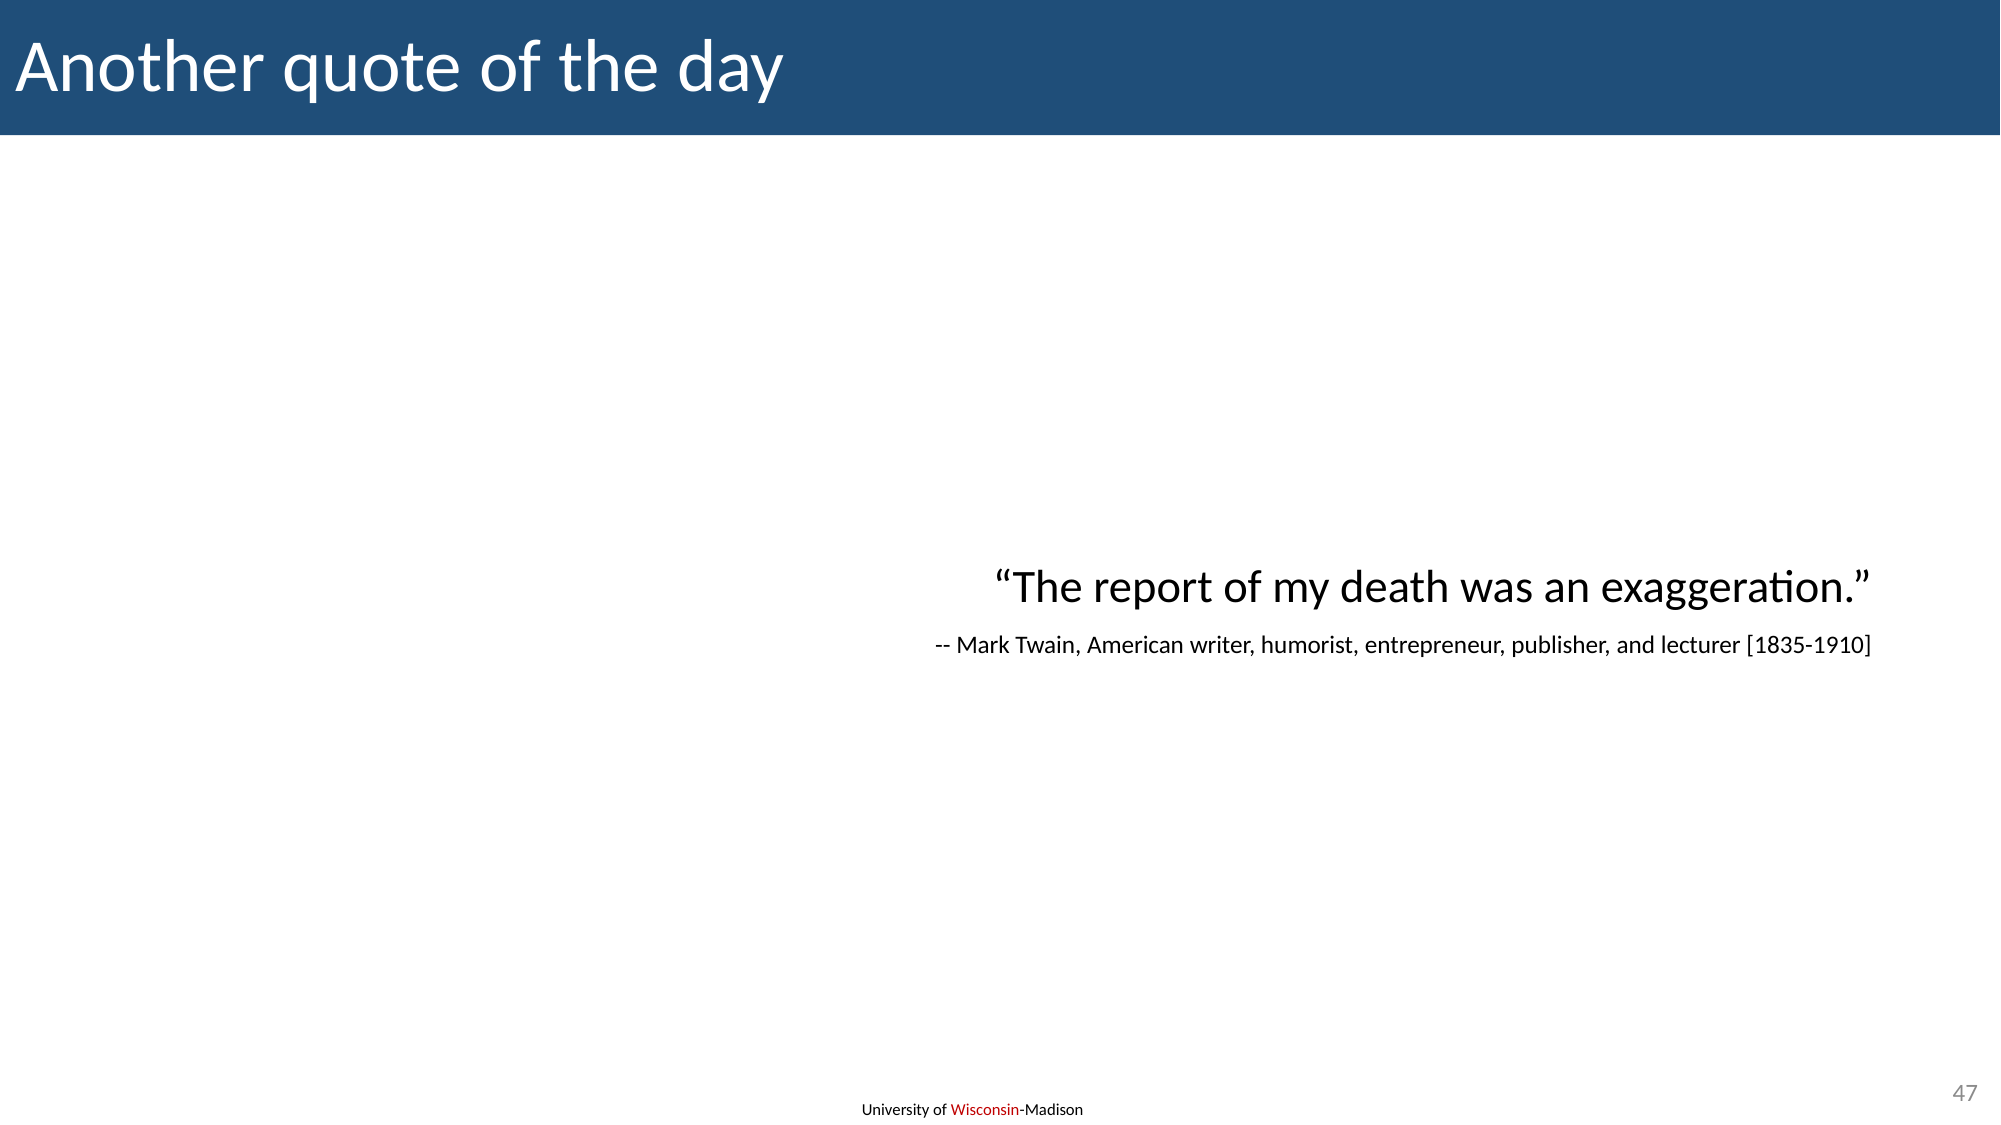

# Another quote of the day
“The report of my death was an exaggeration.”
-- Mark Twain, American writer, humorist, entrepreneur, publisher, and lecturer [1835-1910]

47